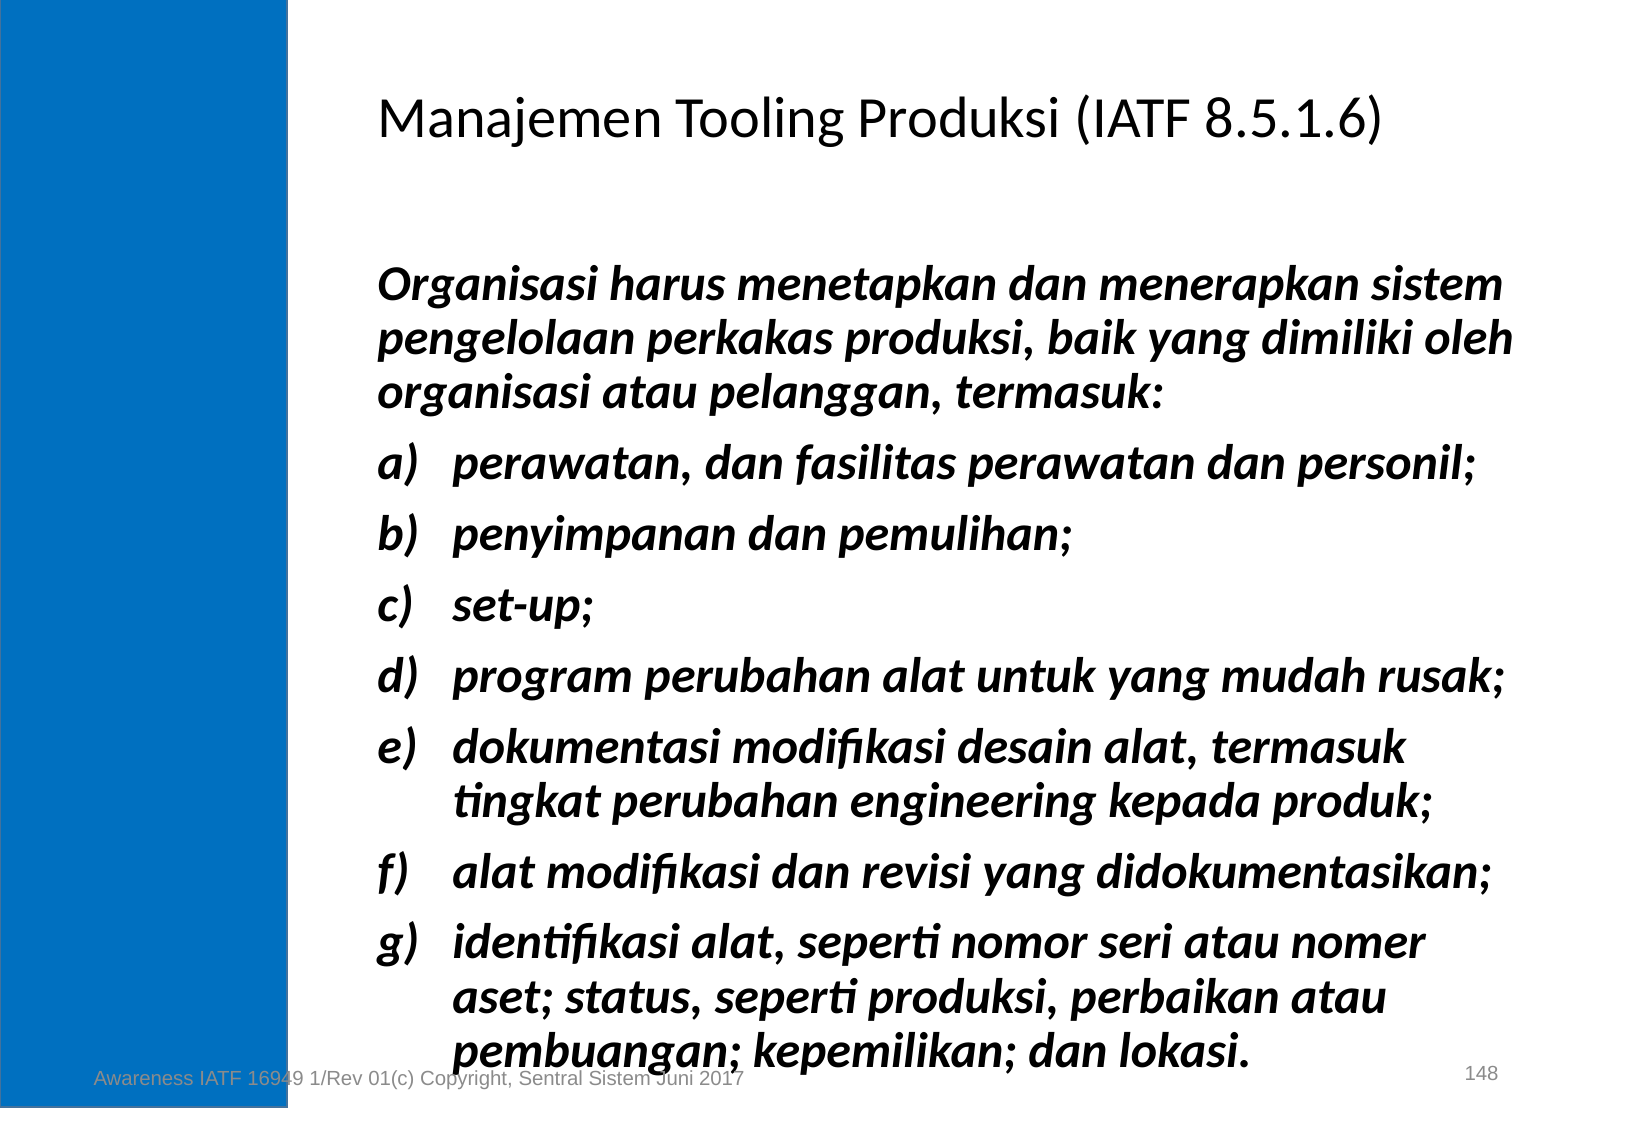

# Manajemen Tooling Produksi (IATF 8.5.1.6)
Organisasi harus menetapkan dan menerapkan sistem pengelolaan perkakas produksi, baik yang dimiliki oleh organisasi atau pelanggan, termasuk:
perawatan, dan fasilitas perawatan dan personil;
penyimpanan dan pemulihan;
set-up;
program perubahan alat untuk yang mudah rusak;
dokumentasi modifikasi desain alat, termasuk tingkat perubahan engineering kepada produk;
alat modifikasi dan revisi yang didokumentasikan;
identifikasi alat, seperti nomor seri atau nomer aset; status, seperti produksi, perbaikan atau pembuangan; kepemilikan; dan lokasi.
148
Awareness IATF 16949 1/Rev 01(c) Copyright, Sentral Sistem Juni 2017